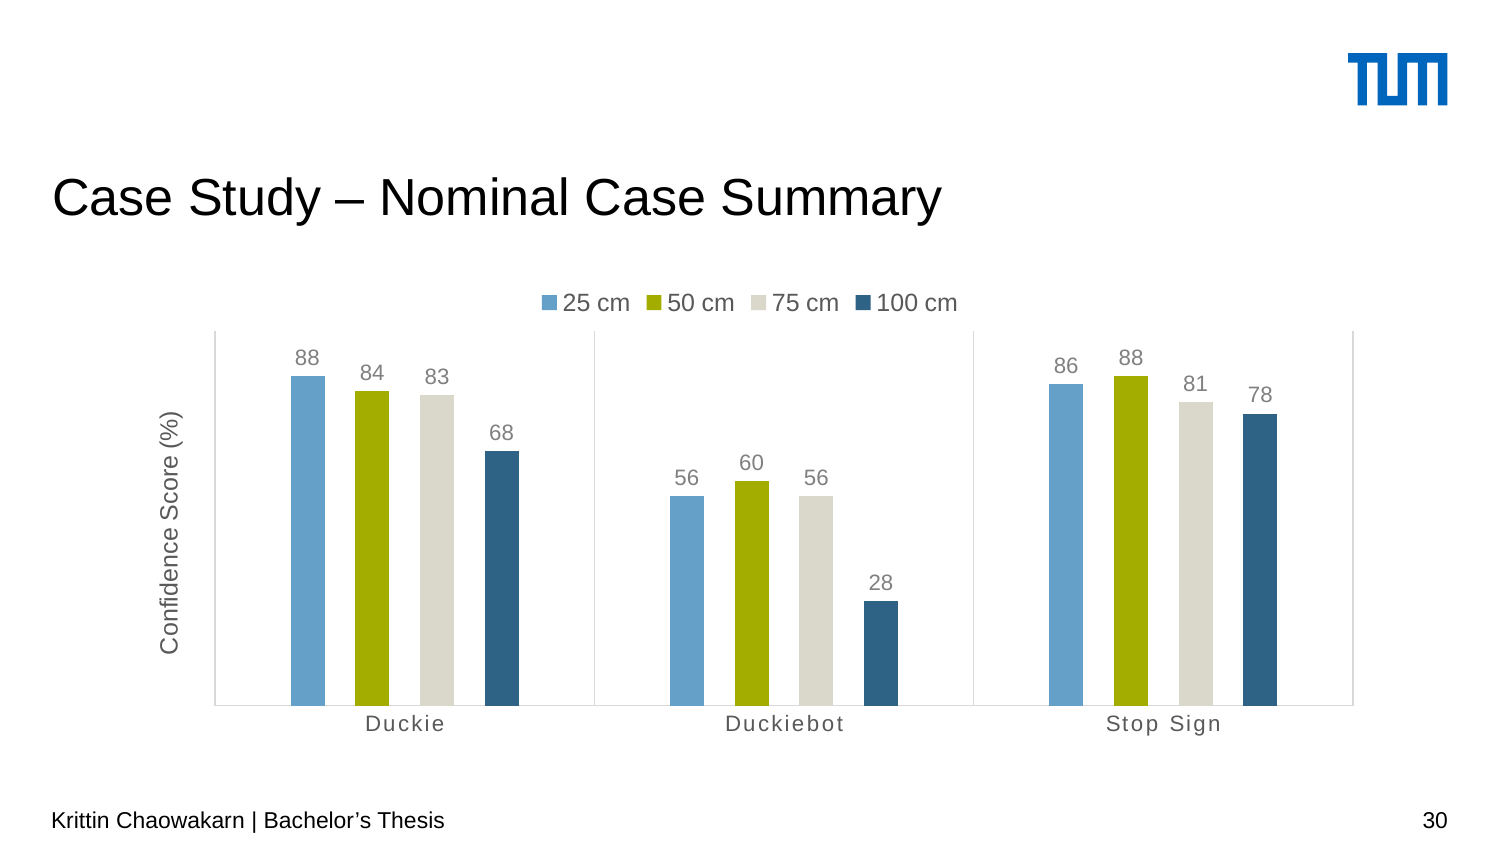

# Case Study – Nominal Case Summary

### Chart

| Category | 25 cm | 50 cm | 75 cm | 100 cm |
|---|---|---|---|---|
| Duckie | 88.0 | 84.0 | 83.0 | 68.0 |
| Duckiebot | 56.0 | 60.0 | 56.0 | 28.0 |
| Stop Sign | 86.0 | 88.0 | 81.0 | 78.0 |
Krittin Chaowakarn | Bachelor’s Thesis
30